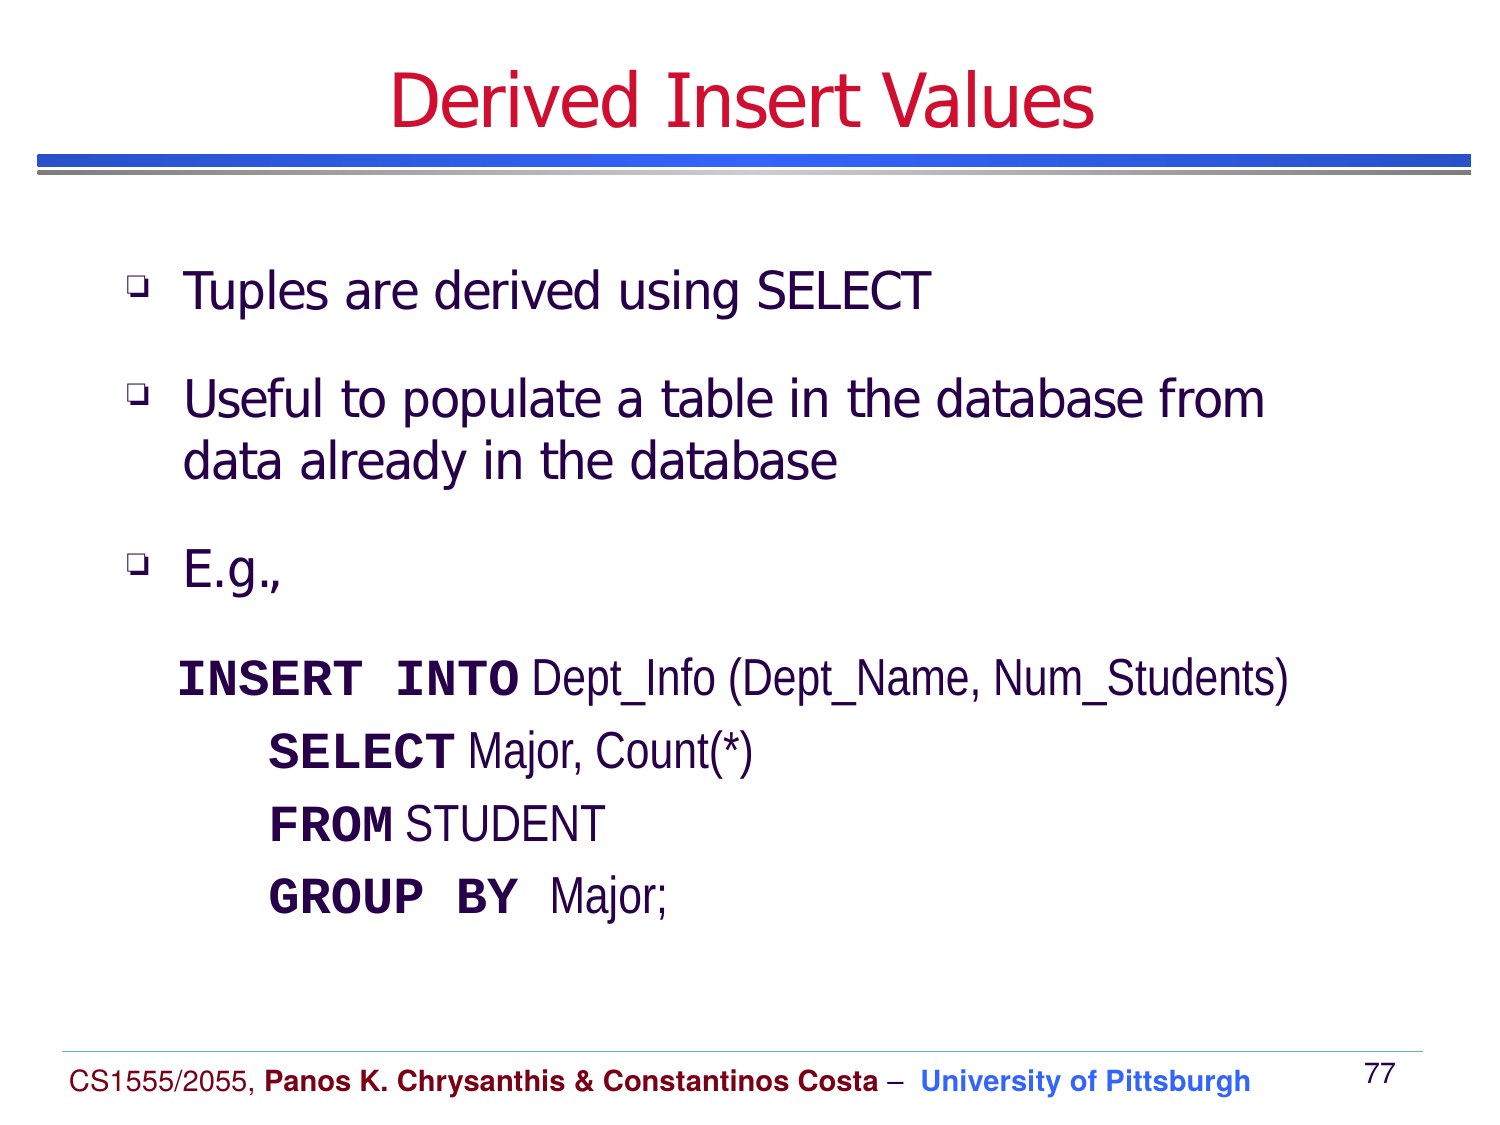

# Derived Insert Values
Tuples are derived using SELECT

Useful to populate a table in the database from data already in the database

E.g.,

   INSERT INTO Dept_Info (Dept_Name, Num_Students)
            SELECT Major, Count(*)
            FROM STUDENT
            GROUP BY Major;